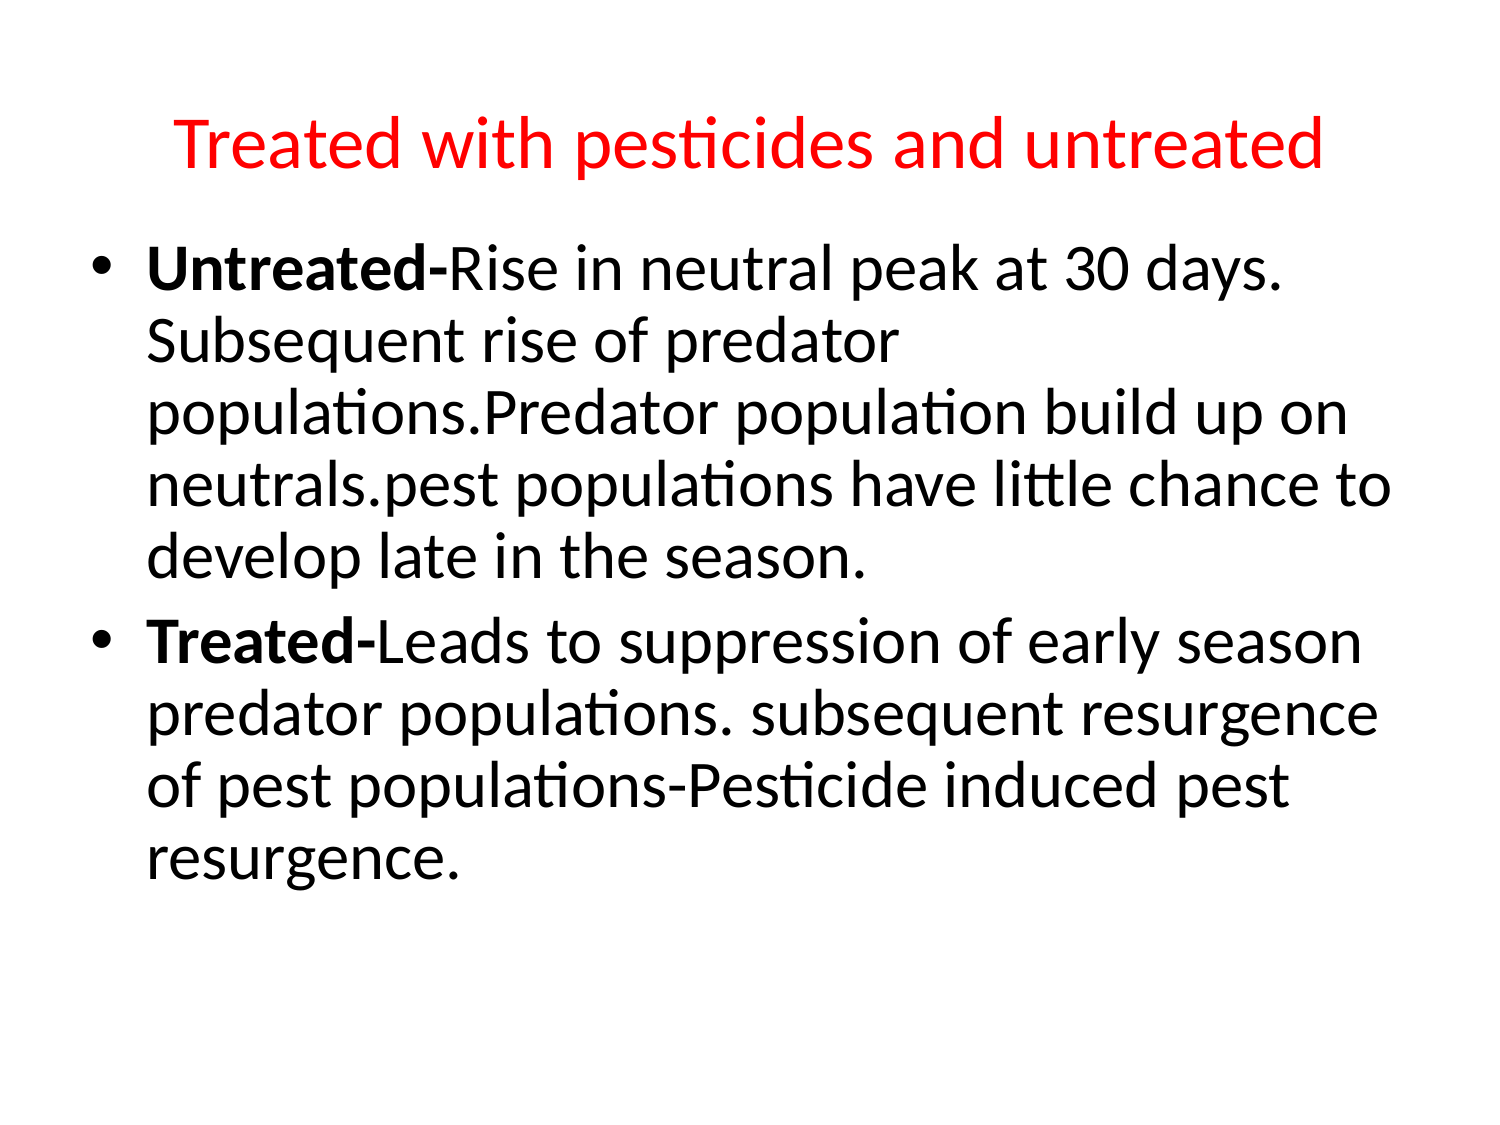

# Treated with pesticides and untreated
Untreated-Rise in neutral peak at 30 days. Subsequent rise of predator populations.Predator population build up on neutrals.pest populations have little chance to develop late in the season.
Treated-Leads to suppression of early season predator populations. subsequent resurgence of pest populations-Pesticide induced pest resurgence.